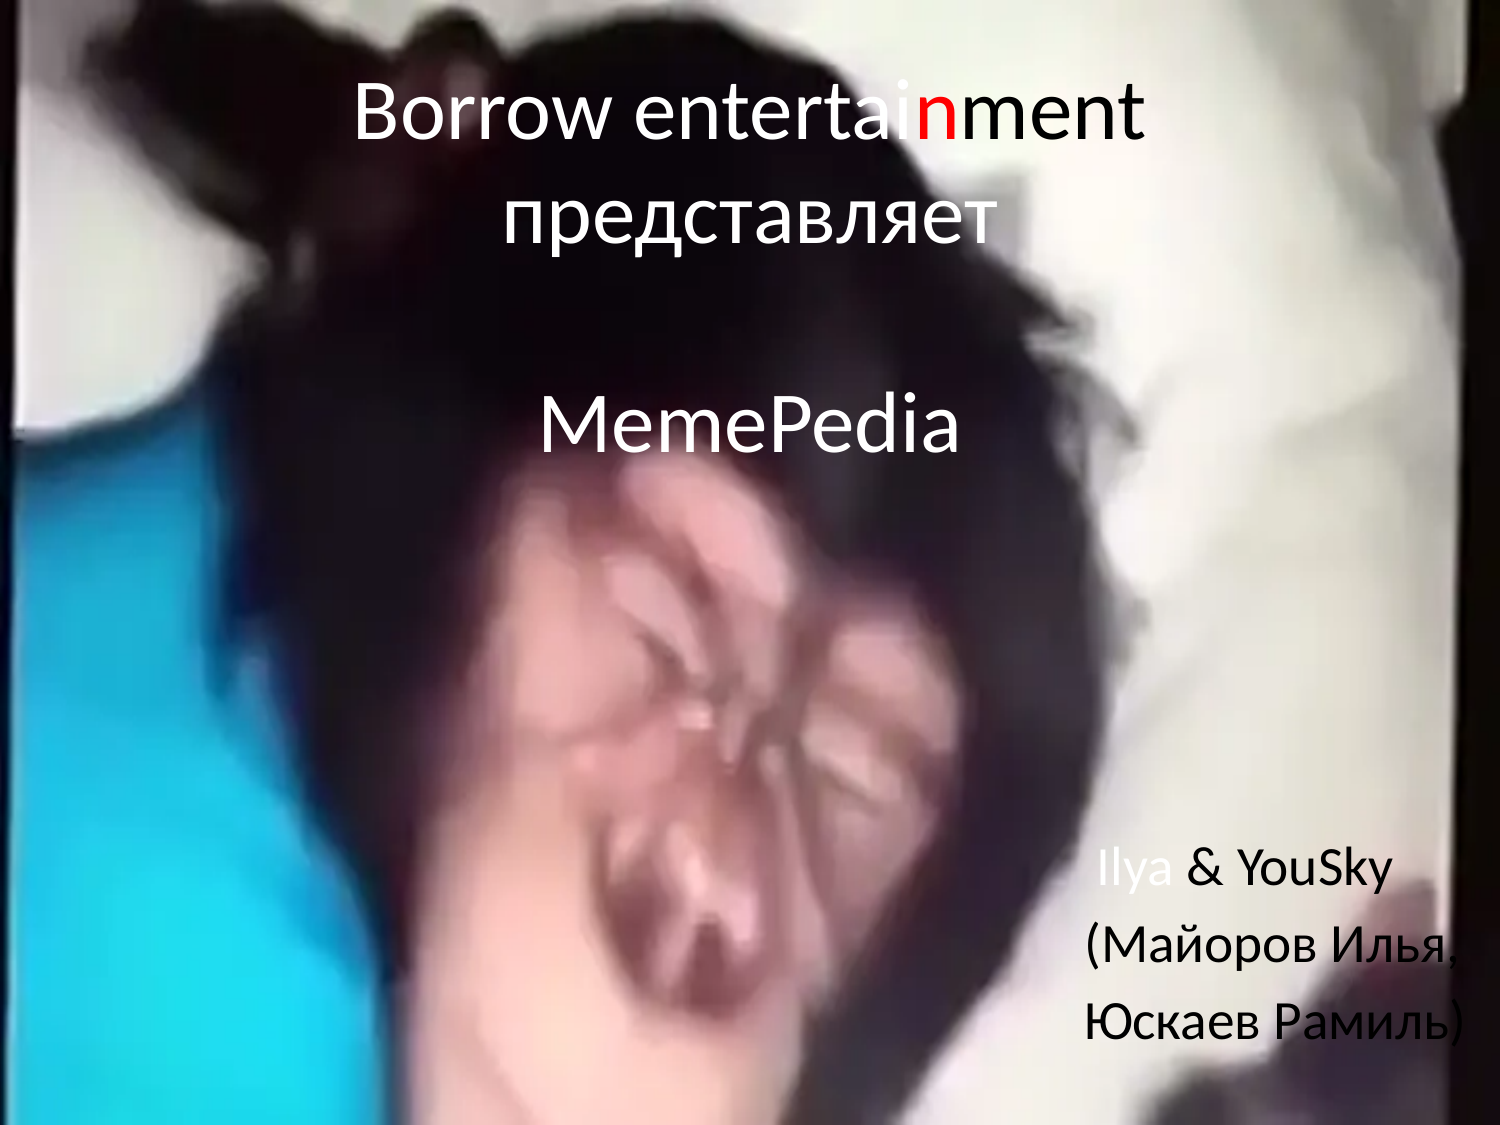

# Borrow entertainment представляет MemePedia

 Ilya & YouSky
(Майоров Илья,
Юскаев Рамиль)